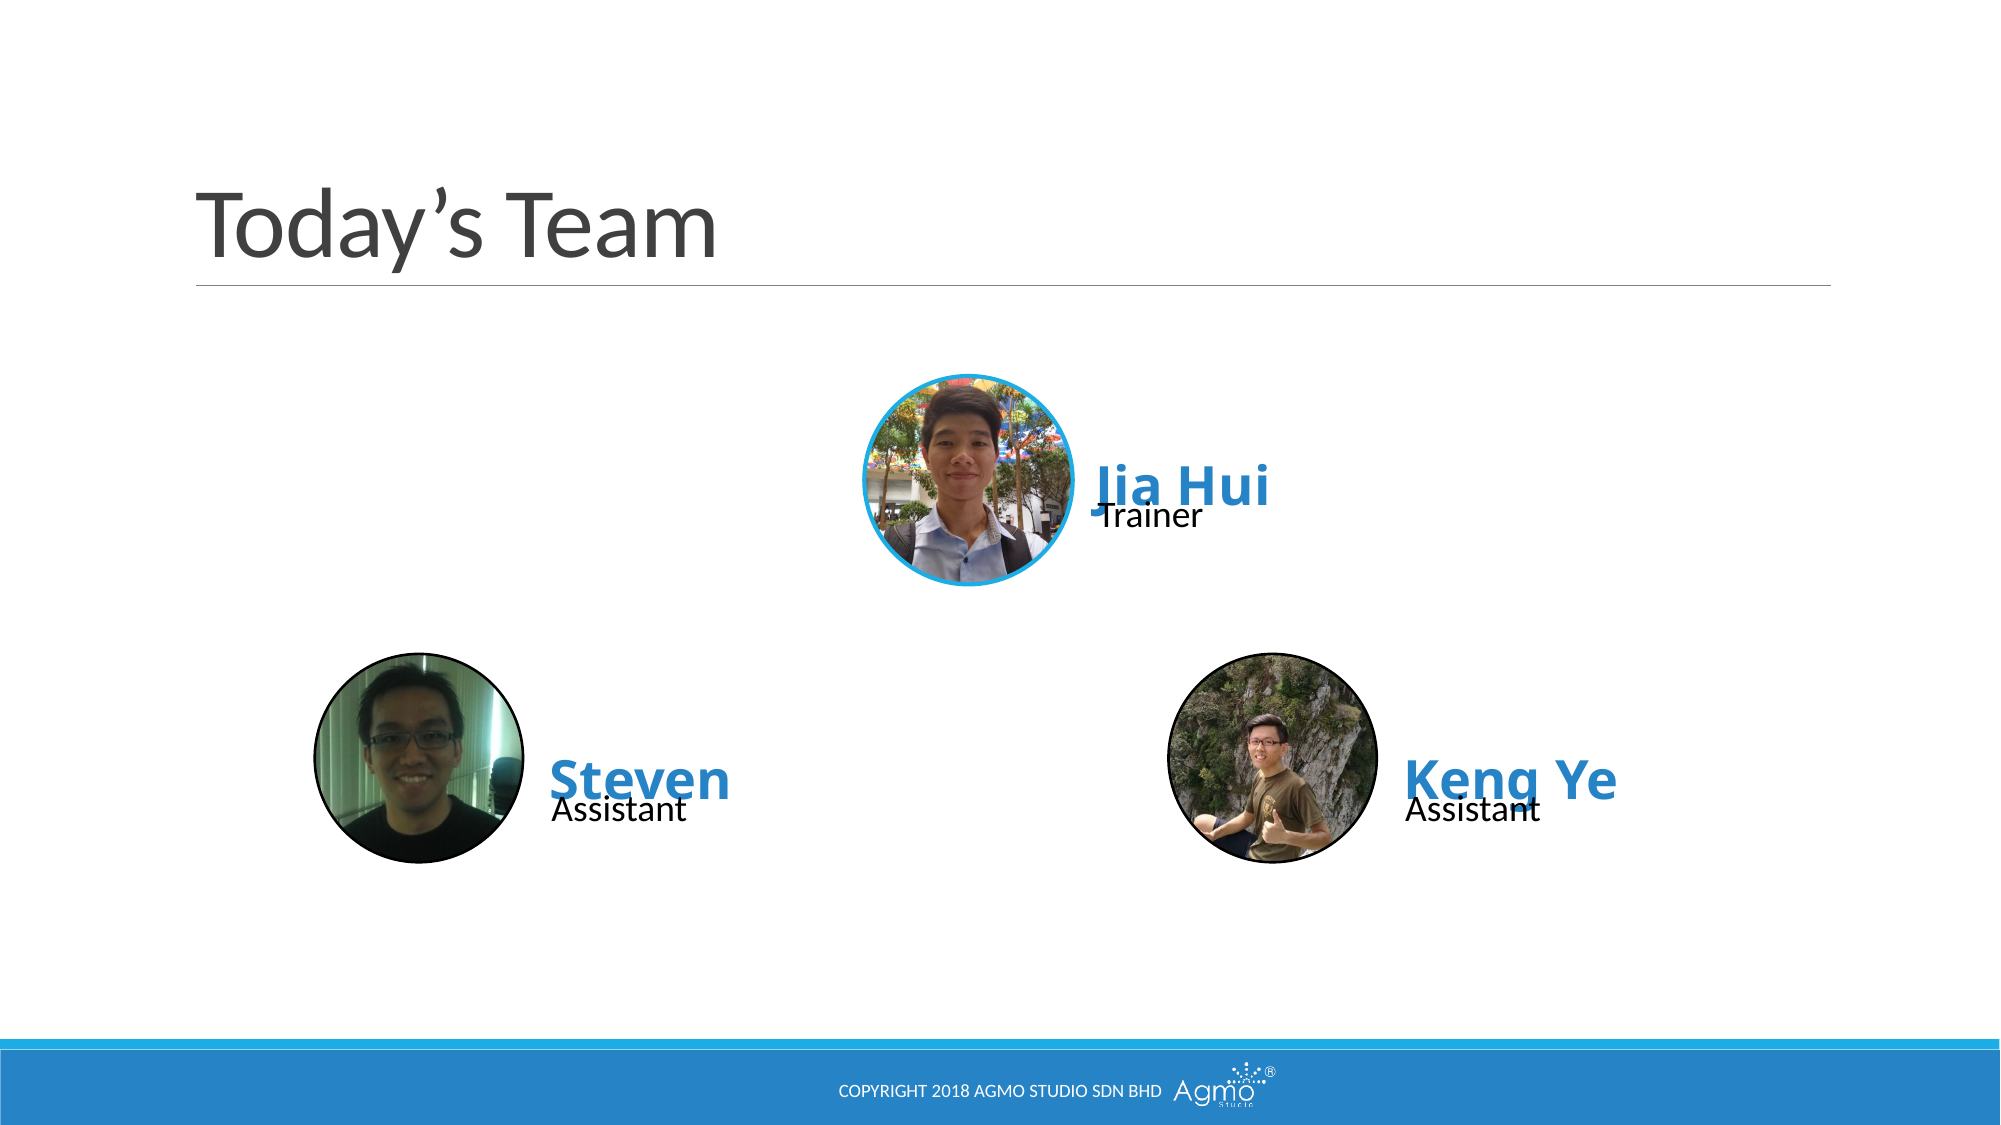

# Today’s Team

Jia Hui
Trainer

Steven

Keng Ye
Assistant
Assistant
Copyright 2018 Agmo Studio Sdn Bhd